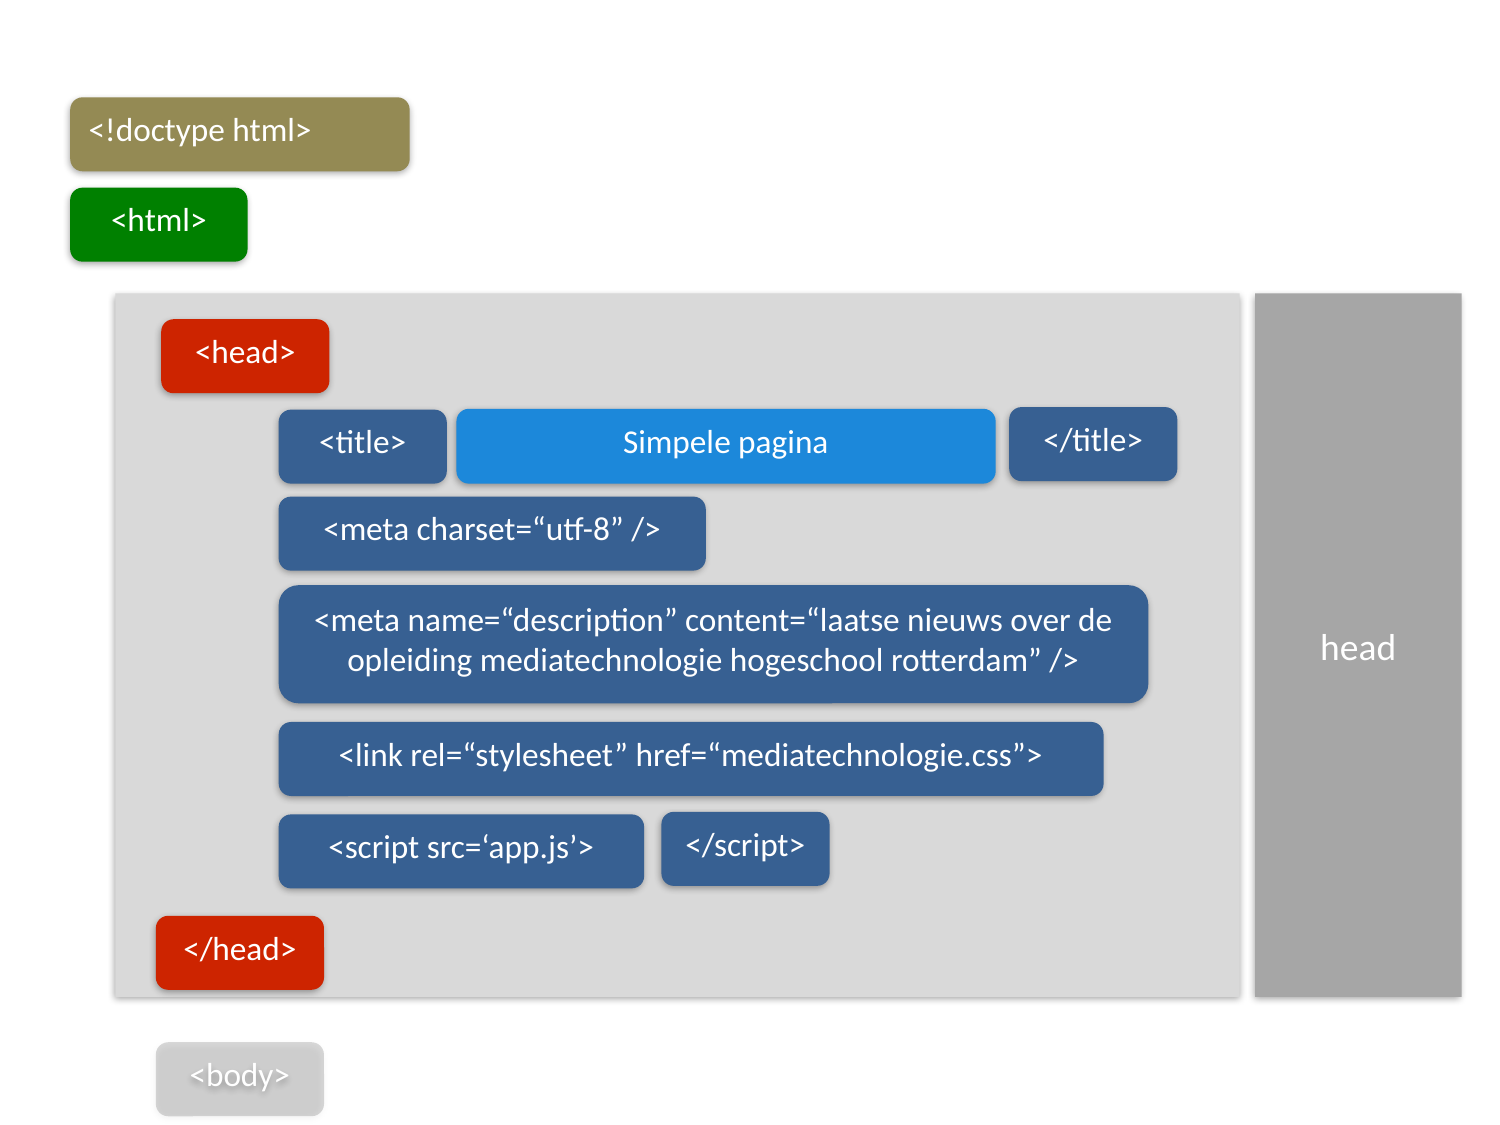

<!doctype html>
<html>

head
<head>
</title>
Simpele pagina
<title>
<meta charset=“utf-8” />
<meta name=“description” content=“laatse nieuws over de opleiding mediatechnologie hogeschool rotterdam” />
<link rel=“stylesheet” href=“mediatechnologie.css”>
</script>
<script src=‘app.js’>
</head>
<body>